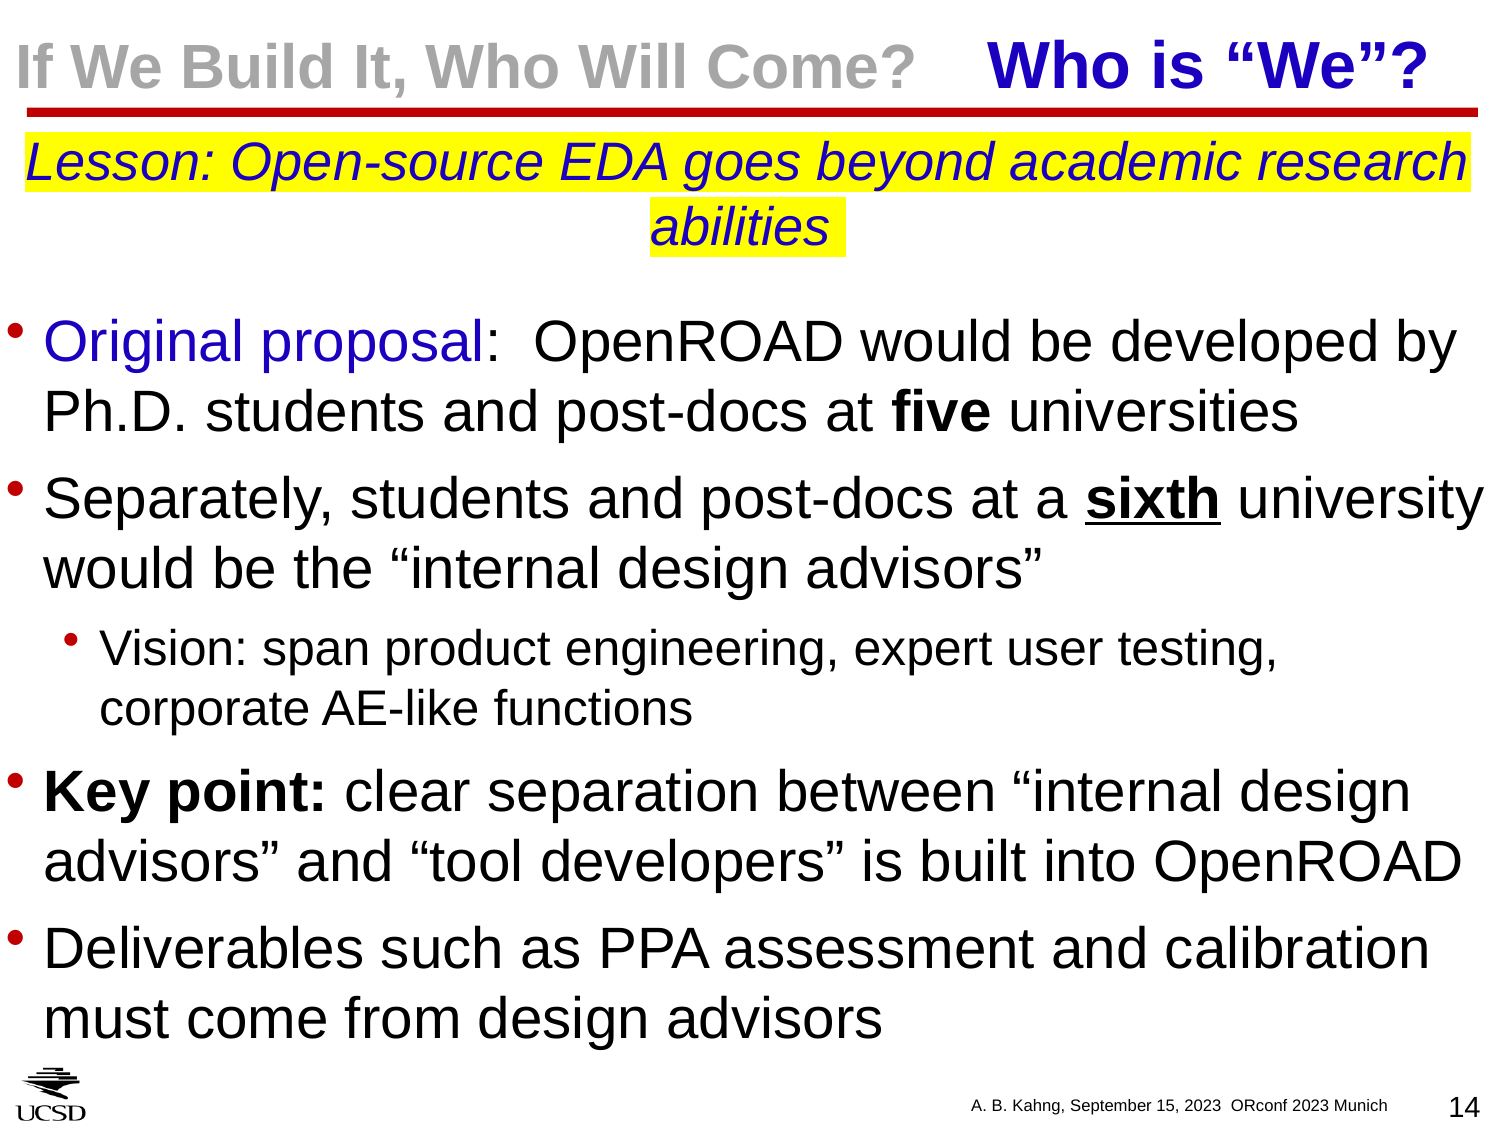

# If We Build It, Who Will Come?    Who is “We”?
Lesson: Open-source EDA goes beyond academic research abilities
Original proposal:  OpenROAD would be developed by Ph.D. students and post-docs at five universities
Separately, students and post-docs at a sixth university would be the “internal design advisors”
Vision: span product engineering, expert user testing, corporate AE-like functions
Key point: clear separation between “internal design advisors” and “tool developers” is built into OpenROAD
Deliverables such as PPA assessment and calibration must come from design advisors